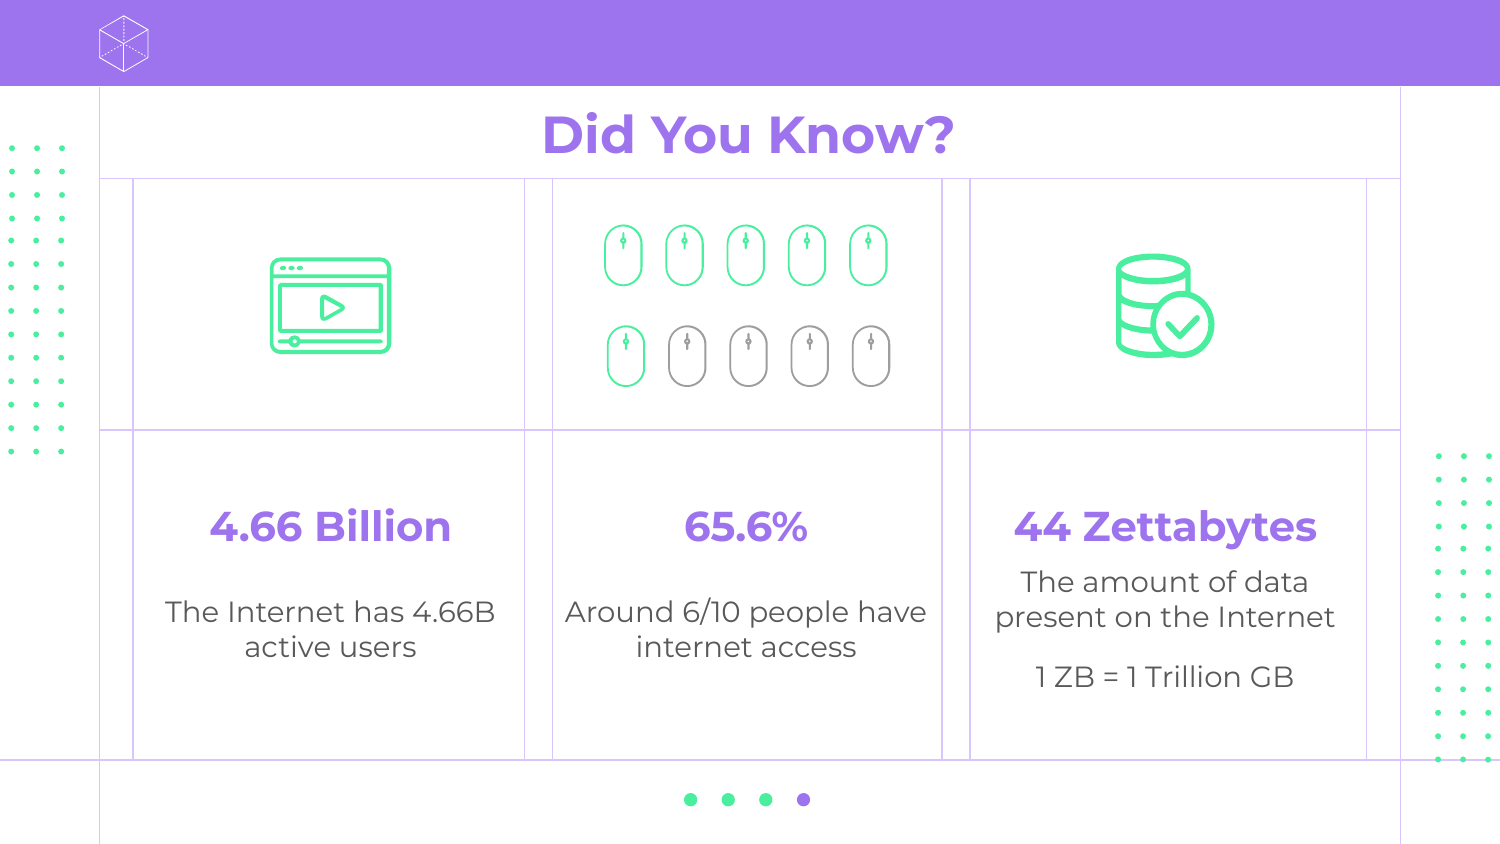

# Did You Know?

4.66 Billion
65.6%
44 Zettabytes
The Internet has 4.66B active users
Around 6/10 people have internet access
The amount of data present on the Internet
1 ZB = 1 Trillion GB